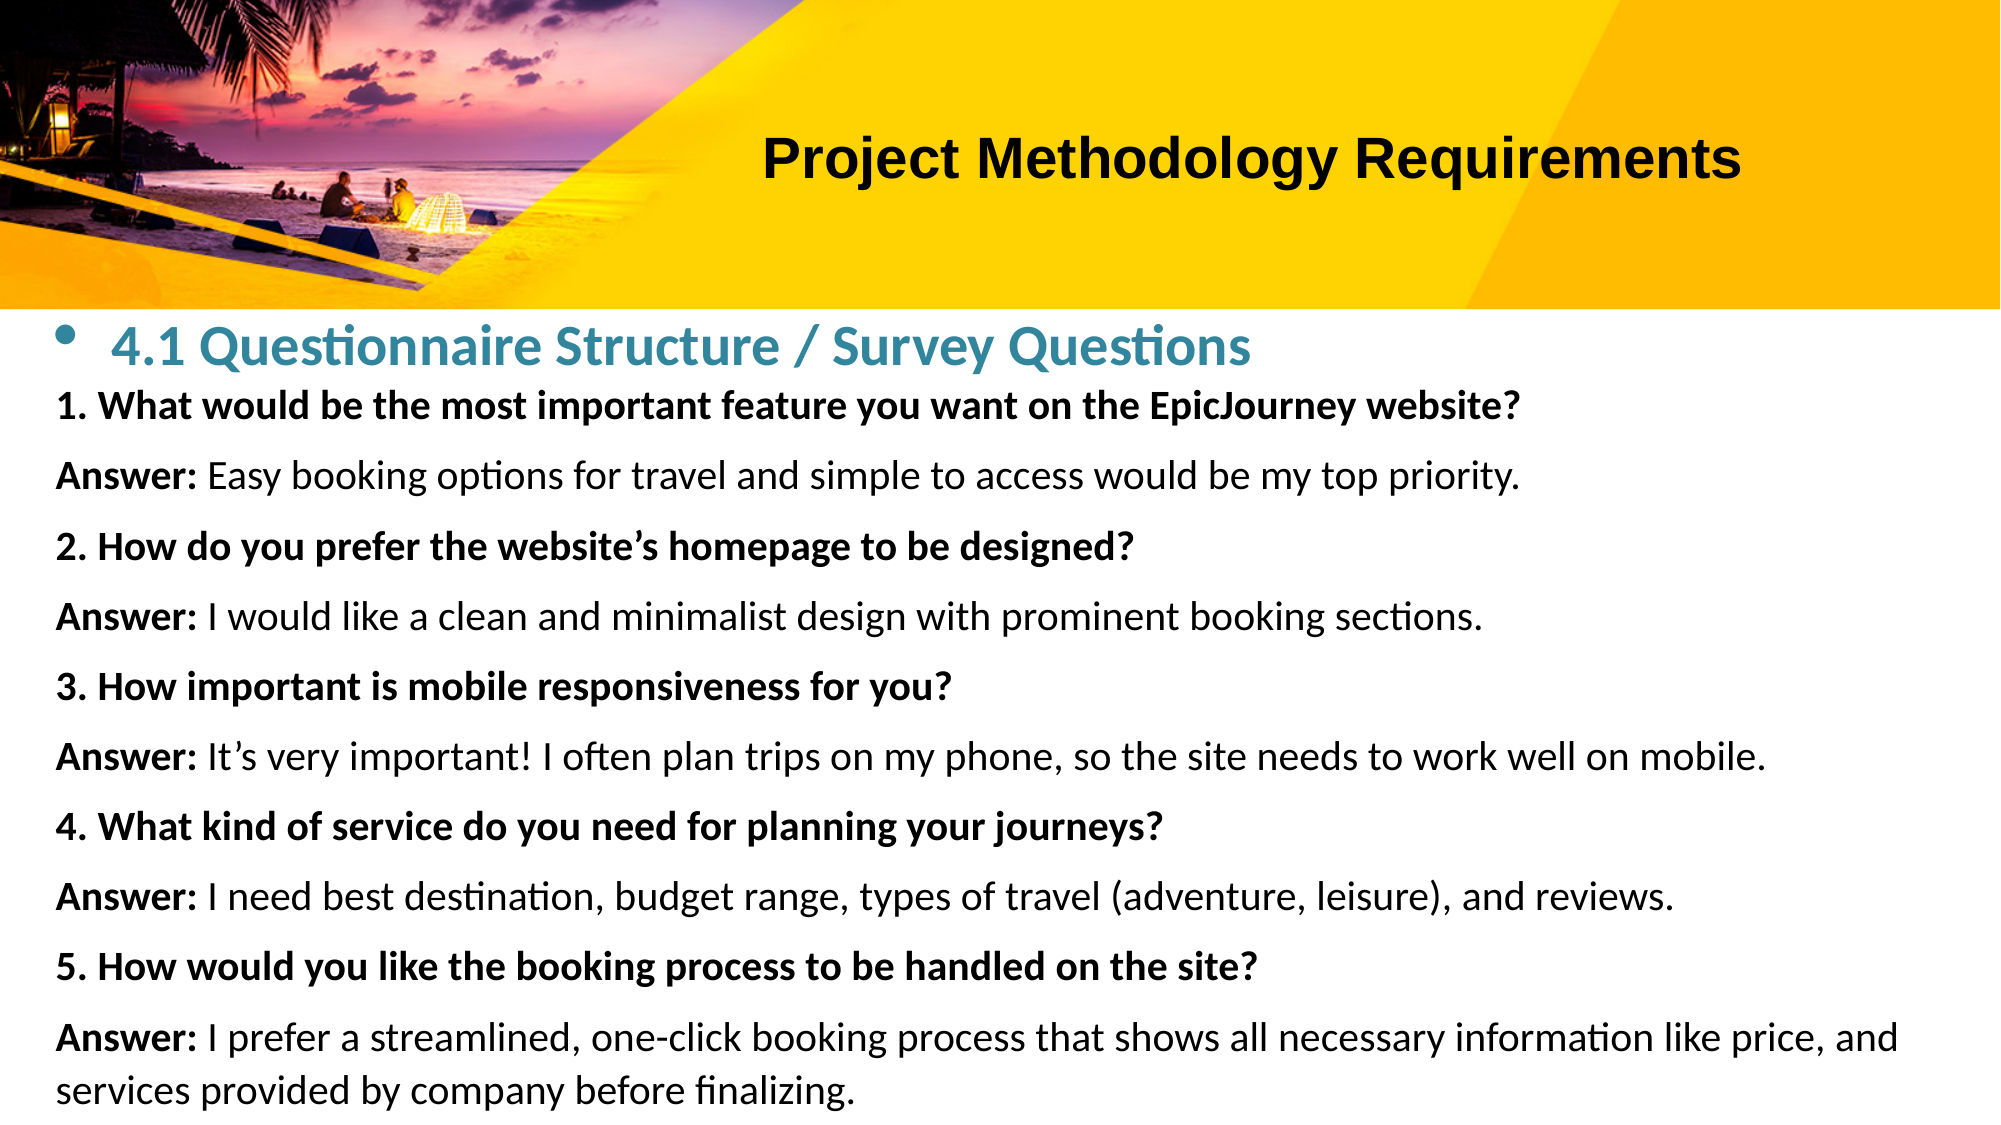

Project Methodology Requirements
4.1 Questionnaire Structure / Survey Questions
1. What would be the most important feature you want on the EpicJourney website?
Answer: Easy booking options for travel and simple to access would be my top priority.
2. How do you prefer the website’s homepage to be designed?
Answer: I would like a clean and minimalist design with prominent booking sections.
3. How important is mobile responsiveness for you?
Answer: It’s very important! I often plan trips on my phone, so the site needs to work well on mobile.
4. What kind of service do you need for planning your journeys?
Answer: I need best destination, budget range, types of travel (adventure, leisure), and reviews.
5. How would you like the booking process to be handled on the site?
Answer: I prefer a streamlined, one-click booking process that shows all necessary information like price, and services provided by company before finalizing.